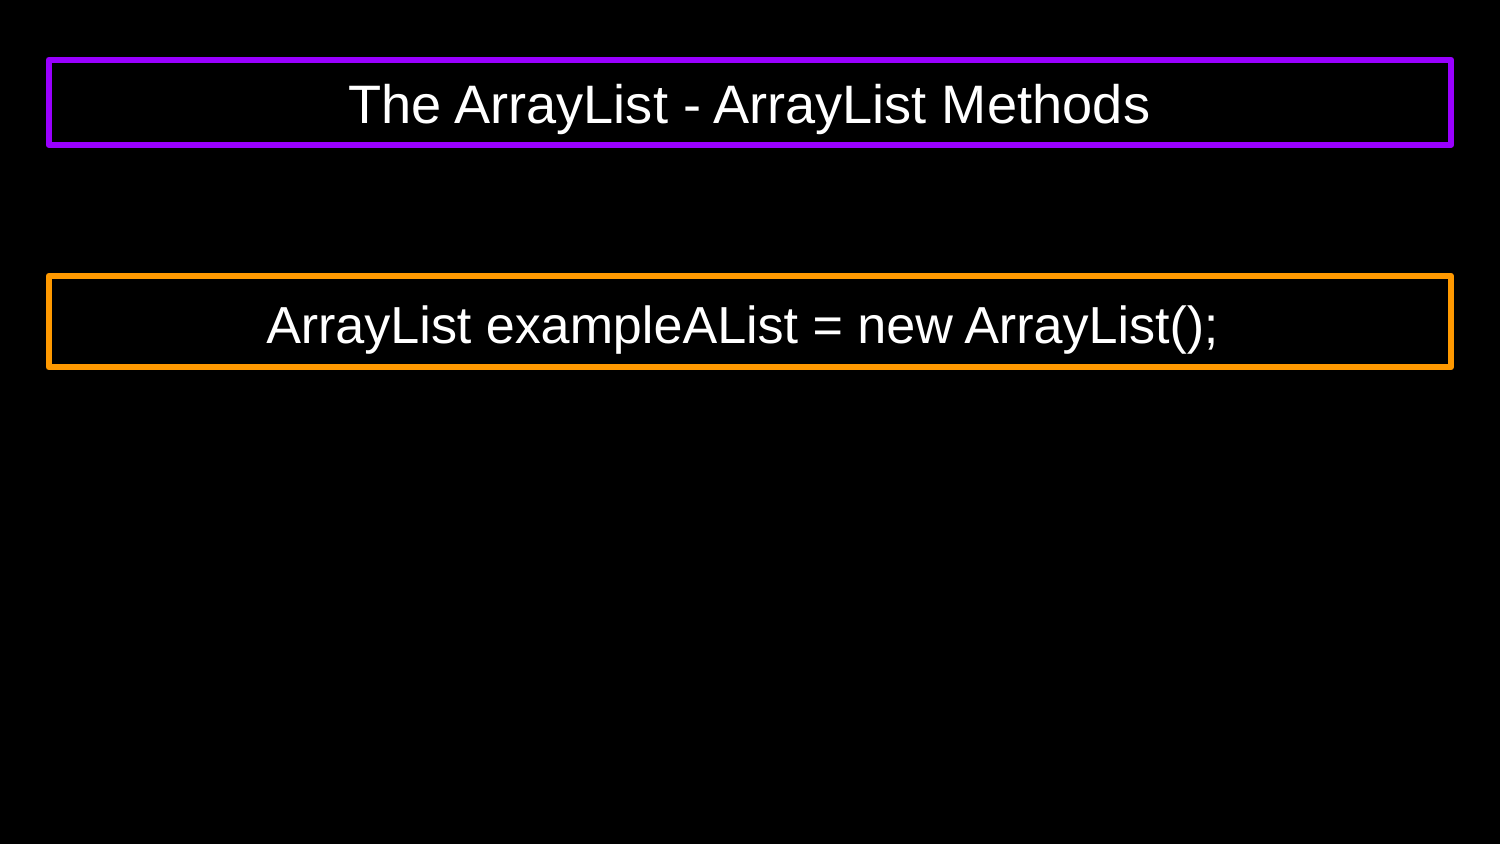

# The ArrayList - ArrayList Methods
ArrayList exampleAList = new ArrayList();